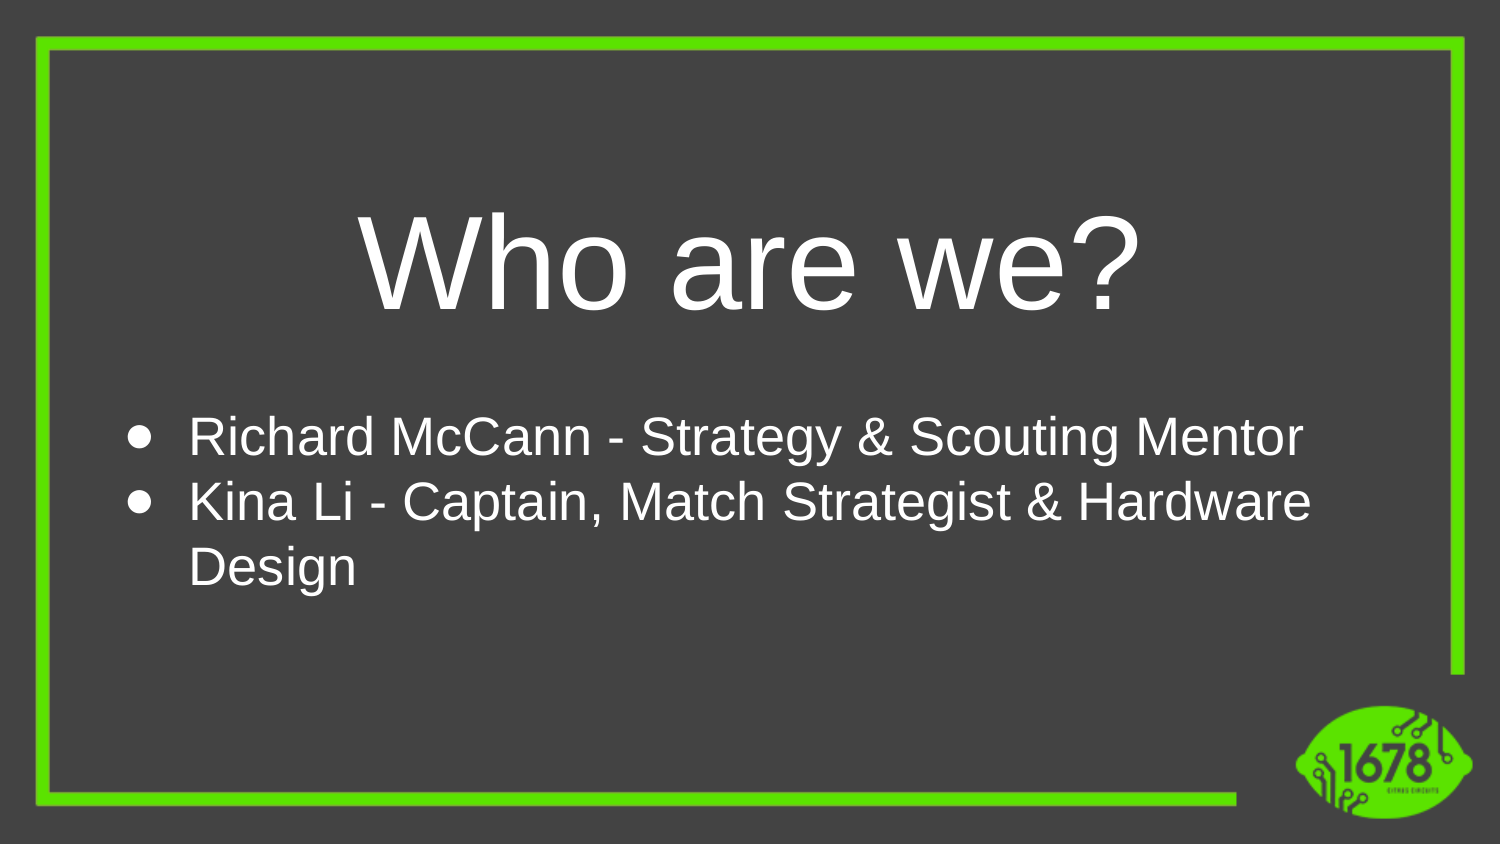

Who are we?

Richard McCann - Strategy & Scouting Mentor
Kina Li - Captain, Match Strategist & Hardware Design